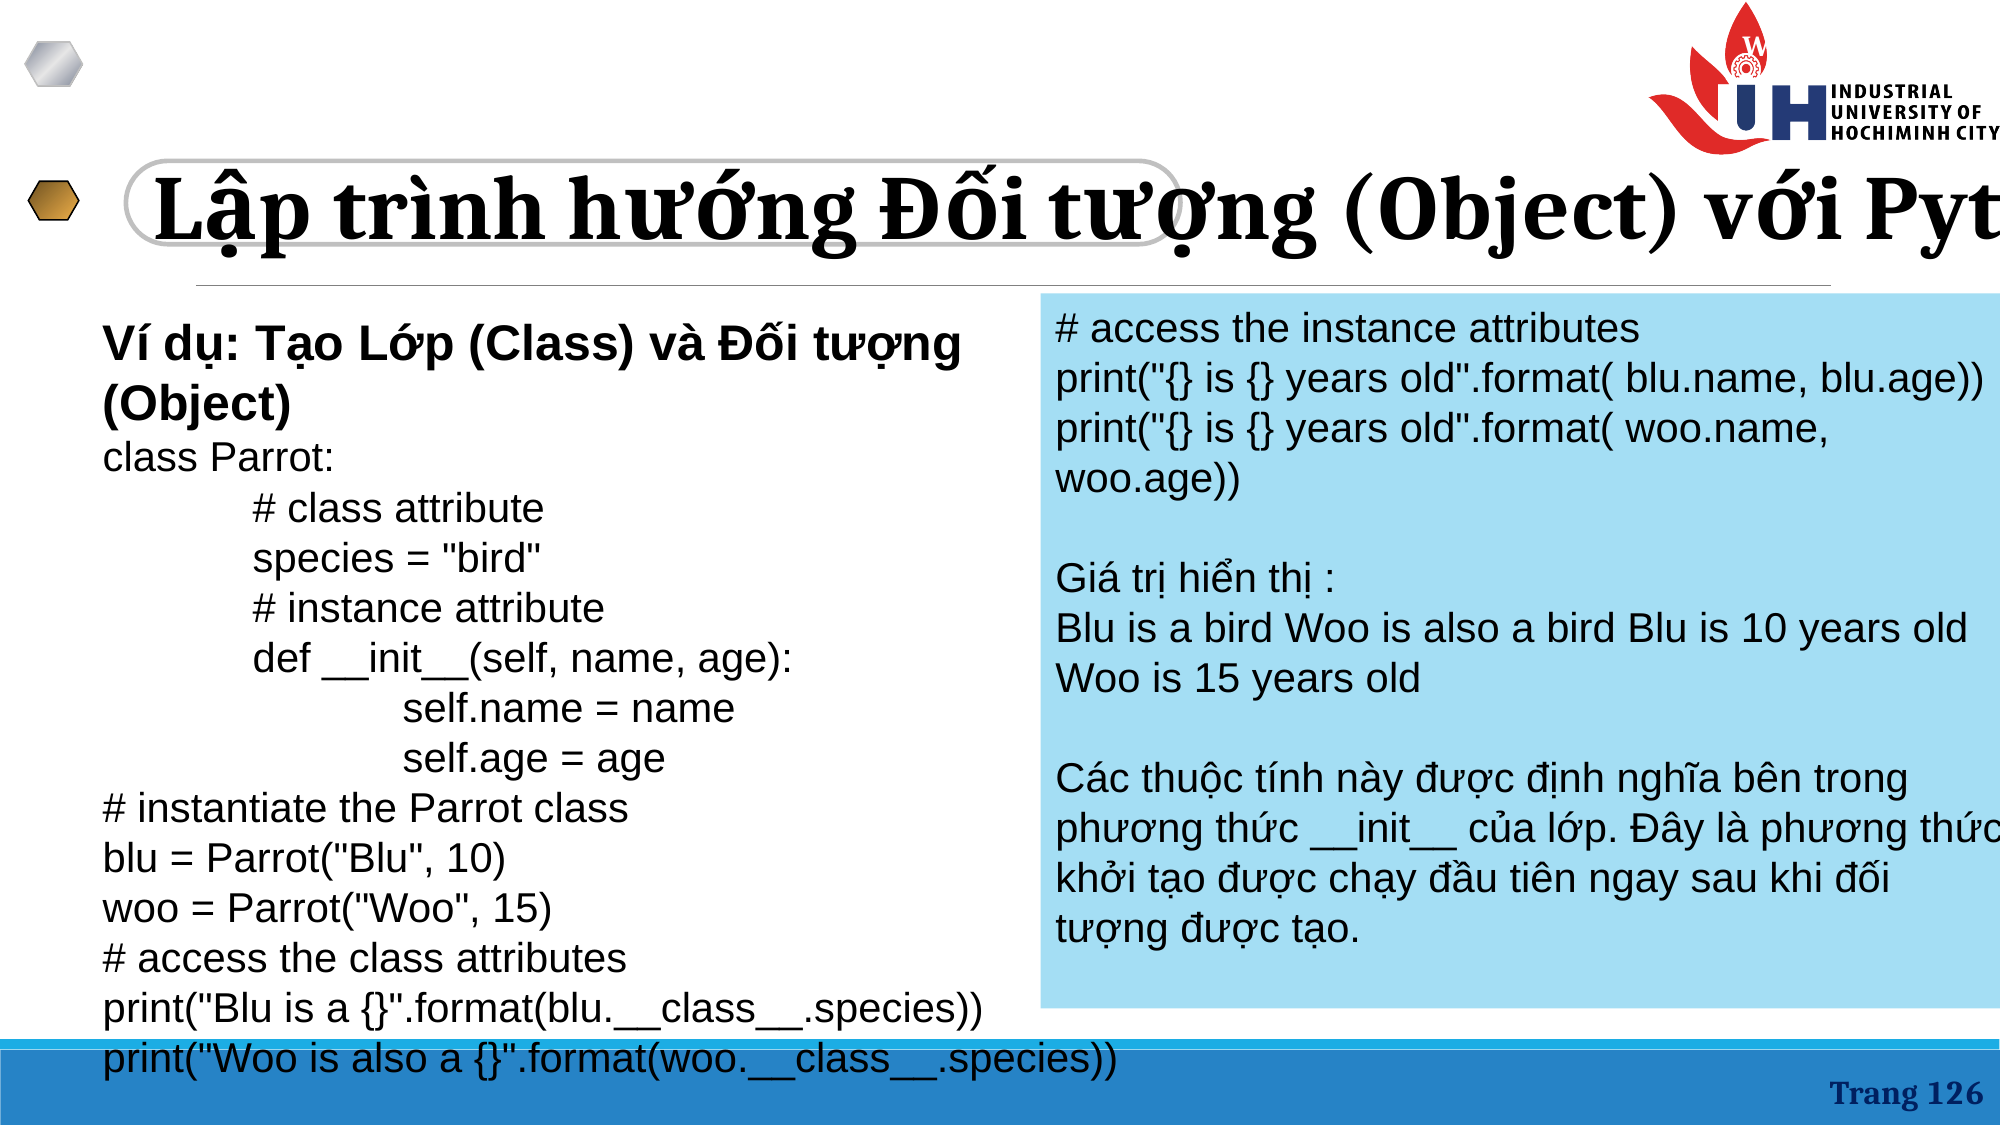

Lập trình hướng Đối tượng (Object) với Python

# access the instance attributes
print("{} is {} years old".format( blu.name, blu.age))
print("{} is {} years old".format( woo.name, woo.age))

Giá trị hiển thị :
Blu is a bird Woo is also a bird Blu is 10 years old Woo is 15 years old

Các thuộc tính này được định nghĩa bên trong phương thức __init__ của lớp. Đây là phương thức khởi tạo được chạy đầu tiên ngay sau khi đối tượng được tạo.

Ví dụ: Tạo Lớp (Class) và Đối tượng (Object)
class Parrot:
	# class attribute
	species = "bird"
	# instance attribute
	def __init__(self, name, age):
		self.name = name
		self.age = age
# instantiate the Parrot class
blu = Parrot("Blu", 10)
woo = Parrot("Woo", 15)
# access the class attributes
print("Blu is a {}".format(blu.__class__.species))
print("Woo is also a {}".format(woo.__class__.species))
Trang 126